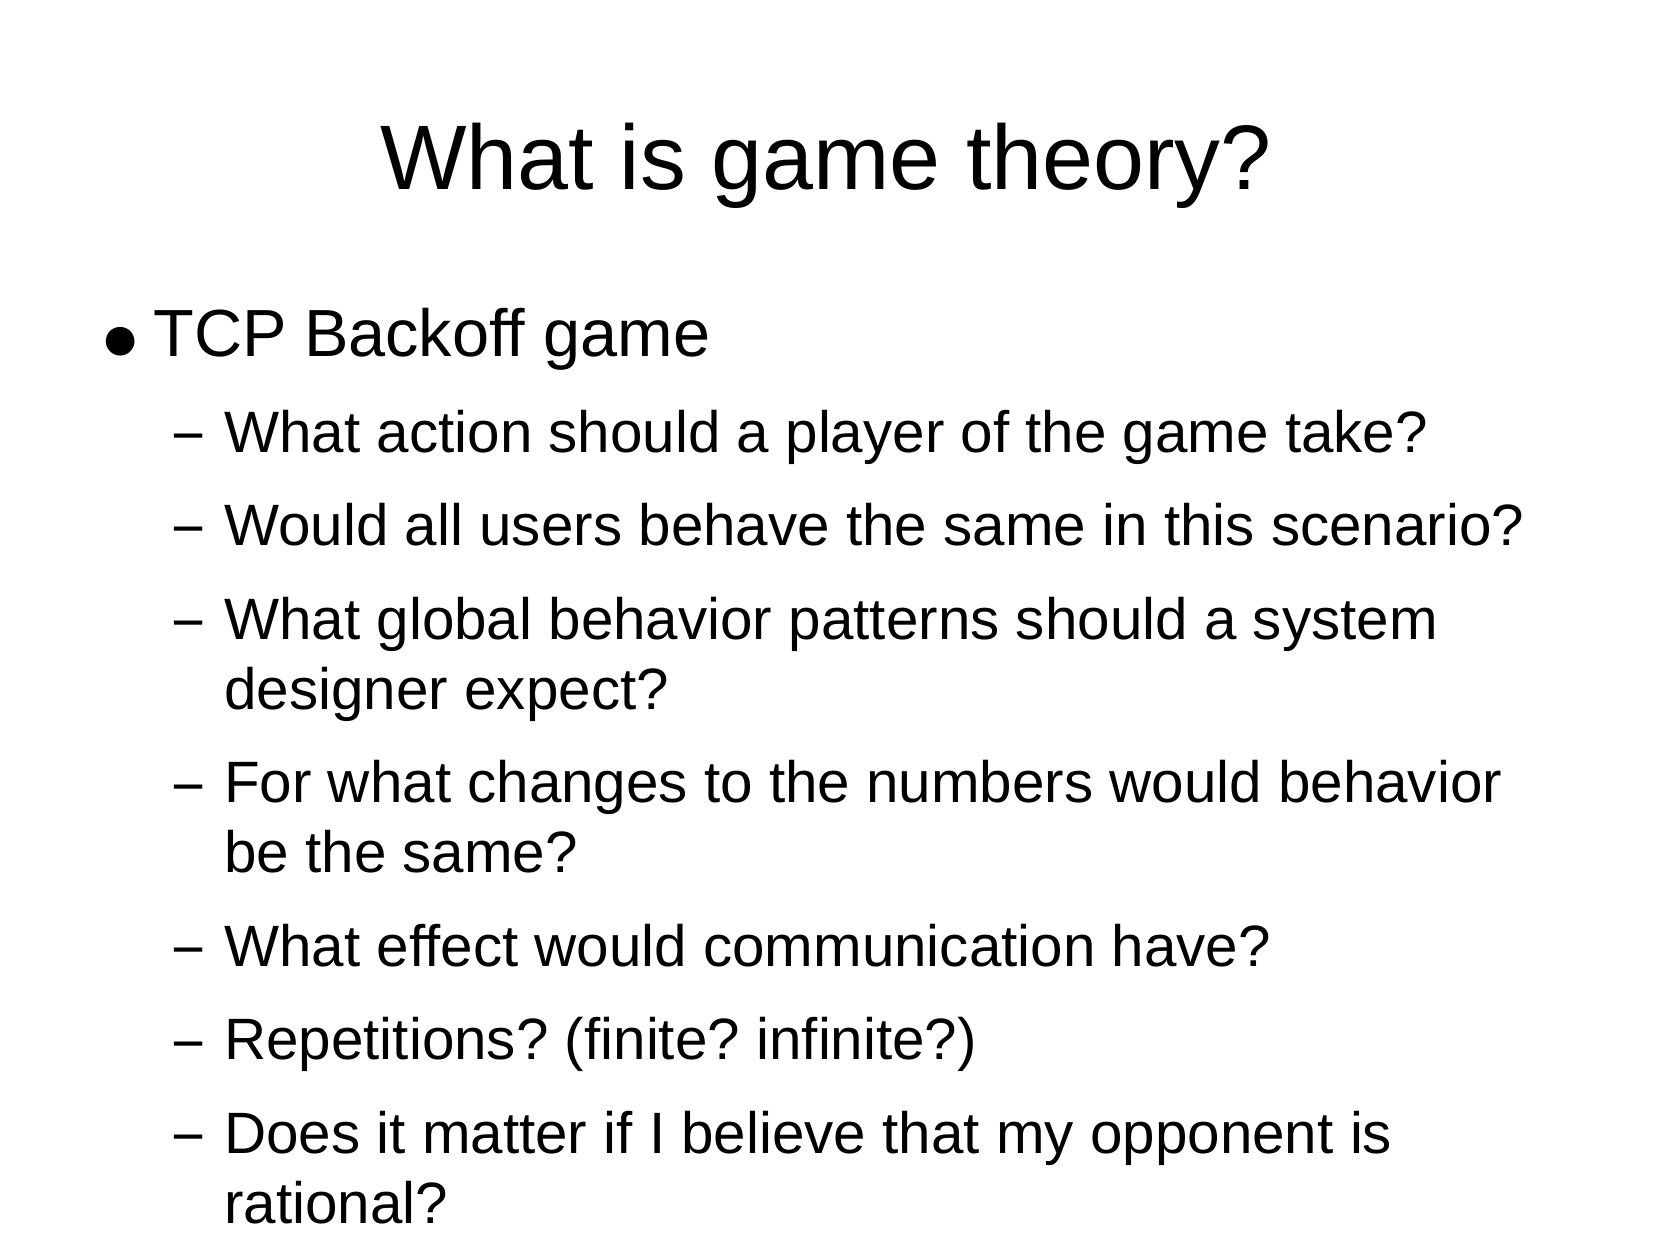

What is game theory?
TCP Backoff game
What action should a player of the game take?
Would all users behave the same in this scenario?
What global behavior patterns should a system designer expect?
For what changes to the numbers would behavior be the same?
What effect would communication have?
Repetitions? (finite? infinite?)
Does it matter if I believe that my opponent is rational?